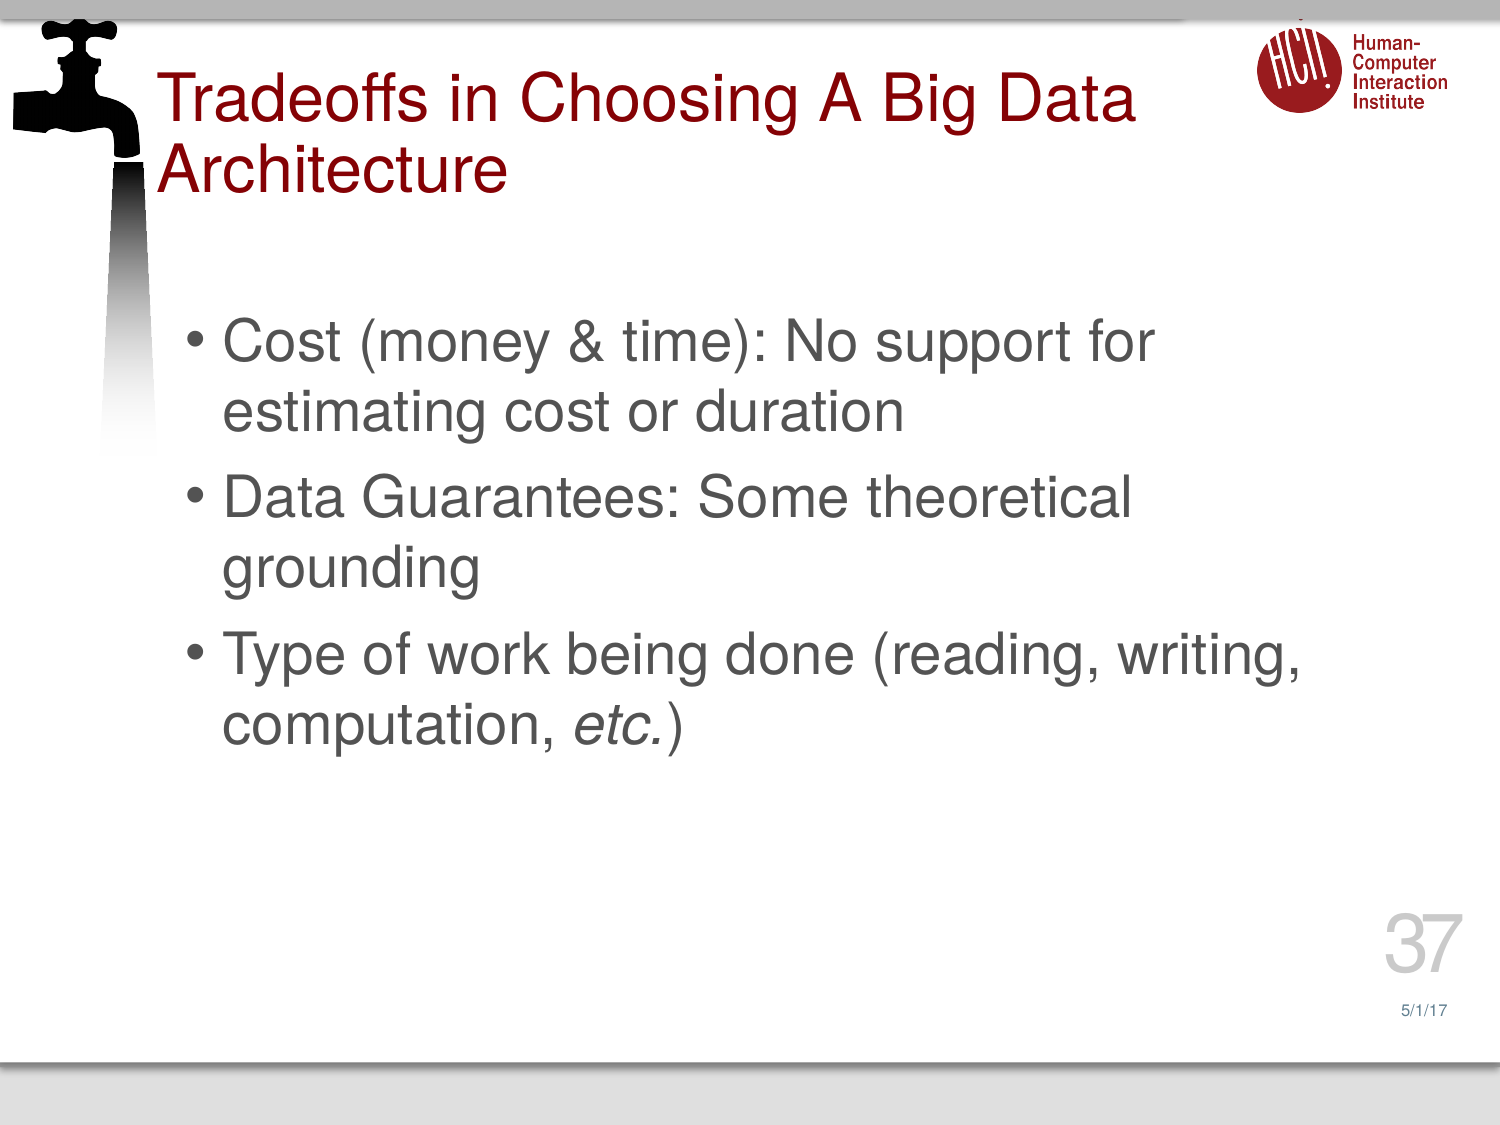

# Tradeoffs in Choosing A Big Data Architecture
Cost (money & time): No support for estimating cost or duration
Data Guarantees: Some theoretical grounding
Type of work being done (reading, writing, computation, etc.)

37
5/1/17